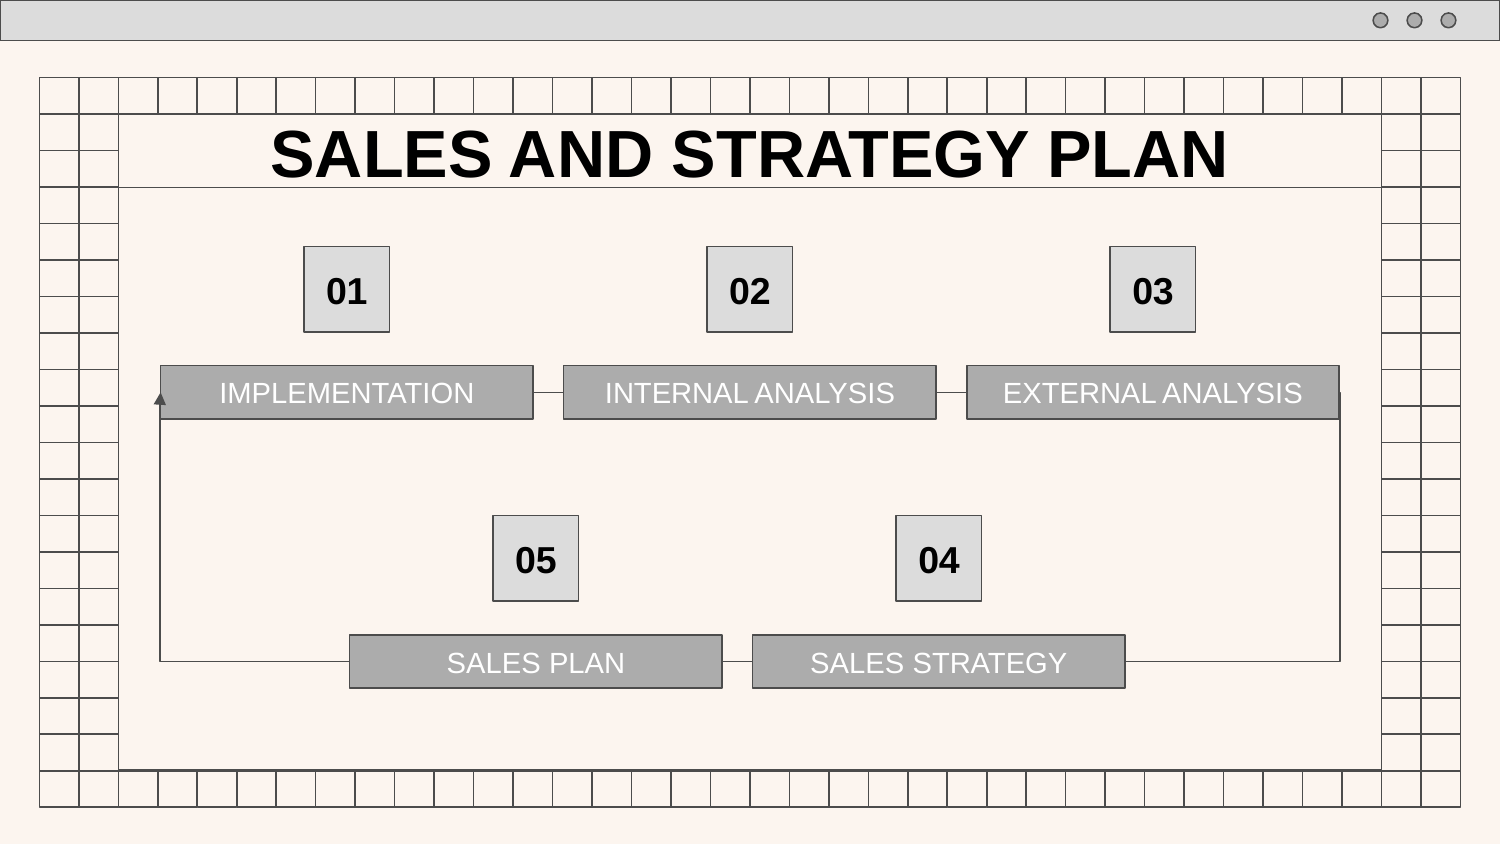

# SALES AND STRATEGY PLAN
01
02
03
IMPLEMENTATION
INTERNAL ANALYSIS
EXTERNAL ANALYSIS
05
04
SALES PLAN
SALES STRATEGY